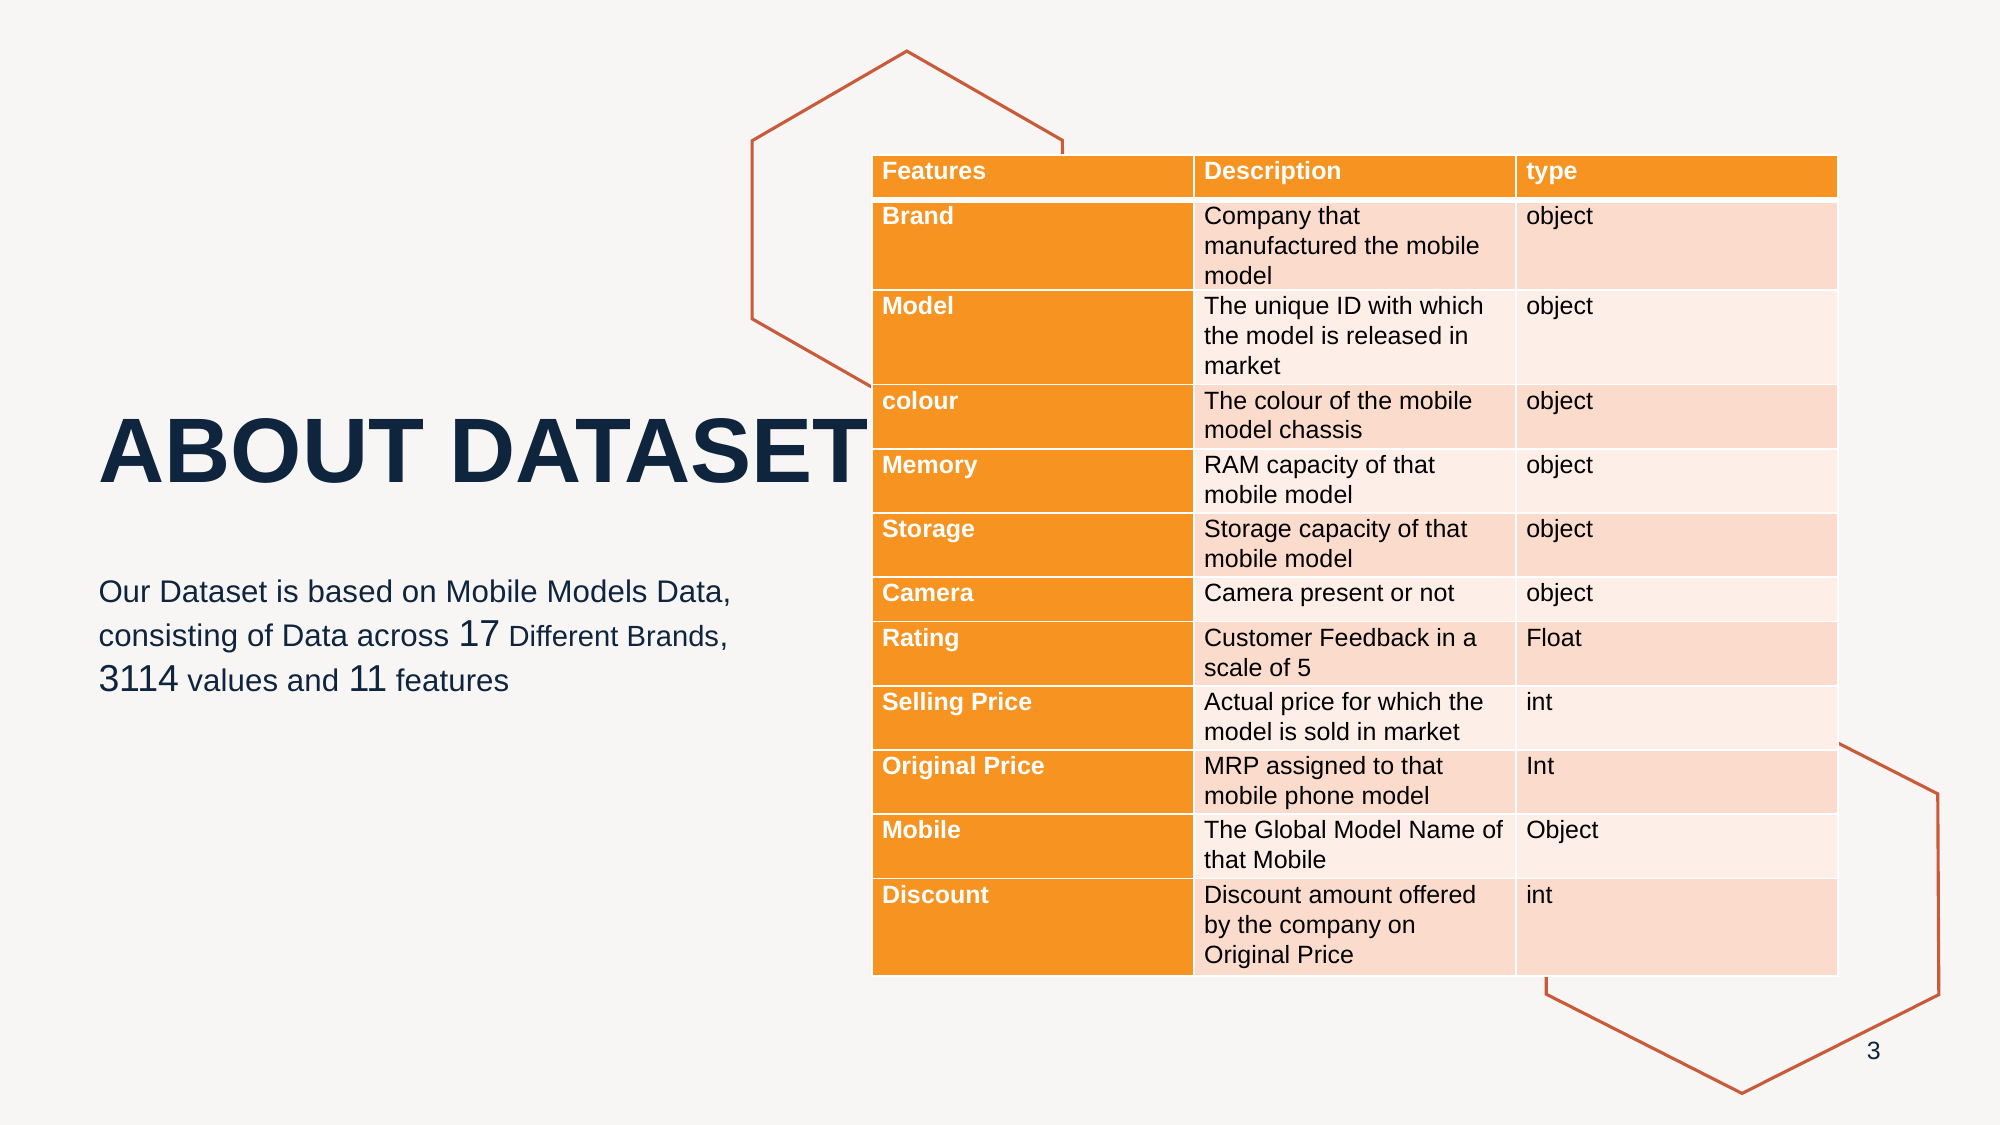

| Features | Description | type |
| --- | --- | --- |
| Brand | Company that manufactured the mobile model | object |
| Model | The unique ID with which the model is released in market | object |
| colour | The colour of the mobile model chassis | object |
| Memory | RAM capacity of that mobile model | object |
| Storage | Storage capacity of that mobile model | object |
| Camera | Camera present or not | object |
| Rating | Customer Feedback in a scale of 5 | Float |
| Selling Price | Actual price for which the model is sold in market | int |
| Original Price | MRP assigned to that mobile phone model | Int |
| Mobile | The Global Model Name of that Mobile | Object |
| Discount | Discount amount offered by the company on Original Price | int |
# ABOUT DATASET
Our Dataset is based on Mobile Models Data, consisting of Data across 17 Different Brands, 3114 values and 11 features

3